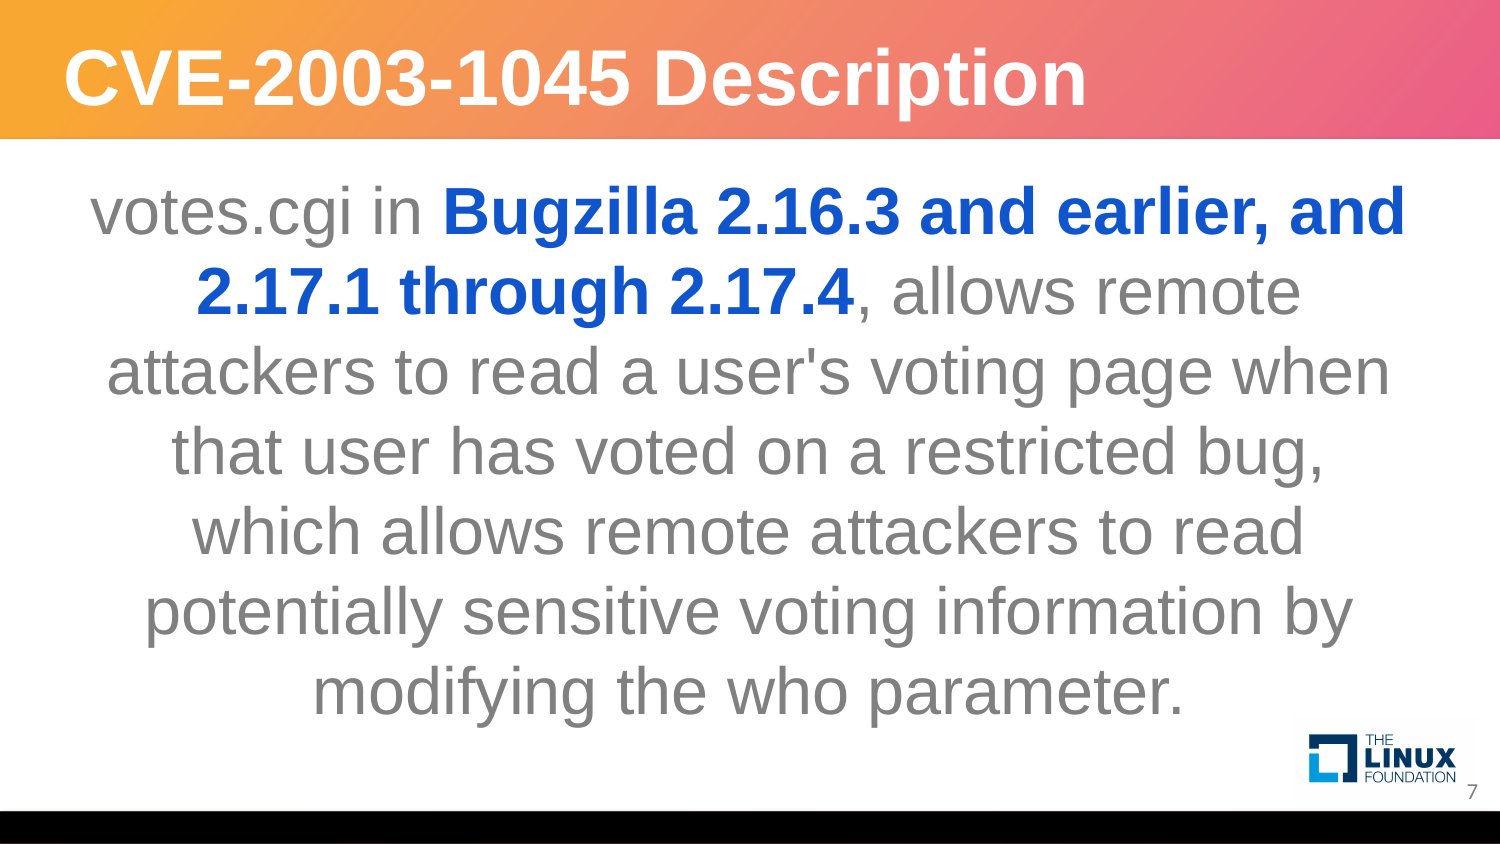

# CVE-2003-1045 Description
votes.cgi in Bugzilla 2.16.3 and earlier, and 2.17.1 through 2.17.4, allows remote attackers to read a user's voting page when that user has voted on a restricted bug, which allows remote attackers to read potentially sensitive voting information by modifying the who parameter.
7